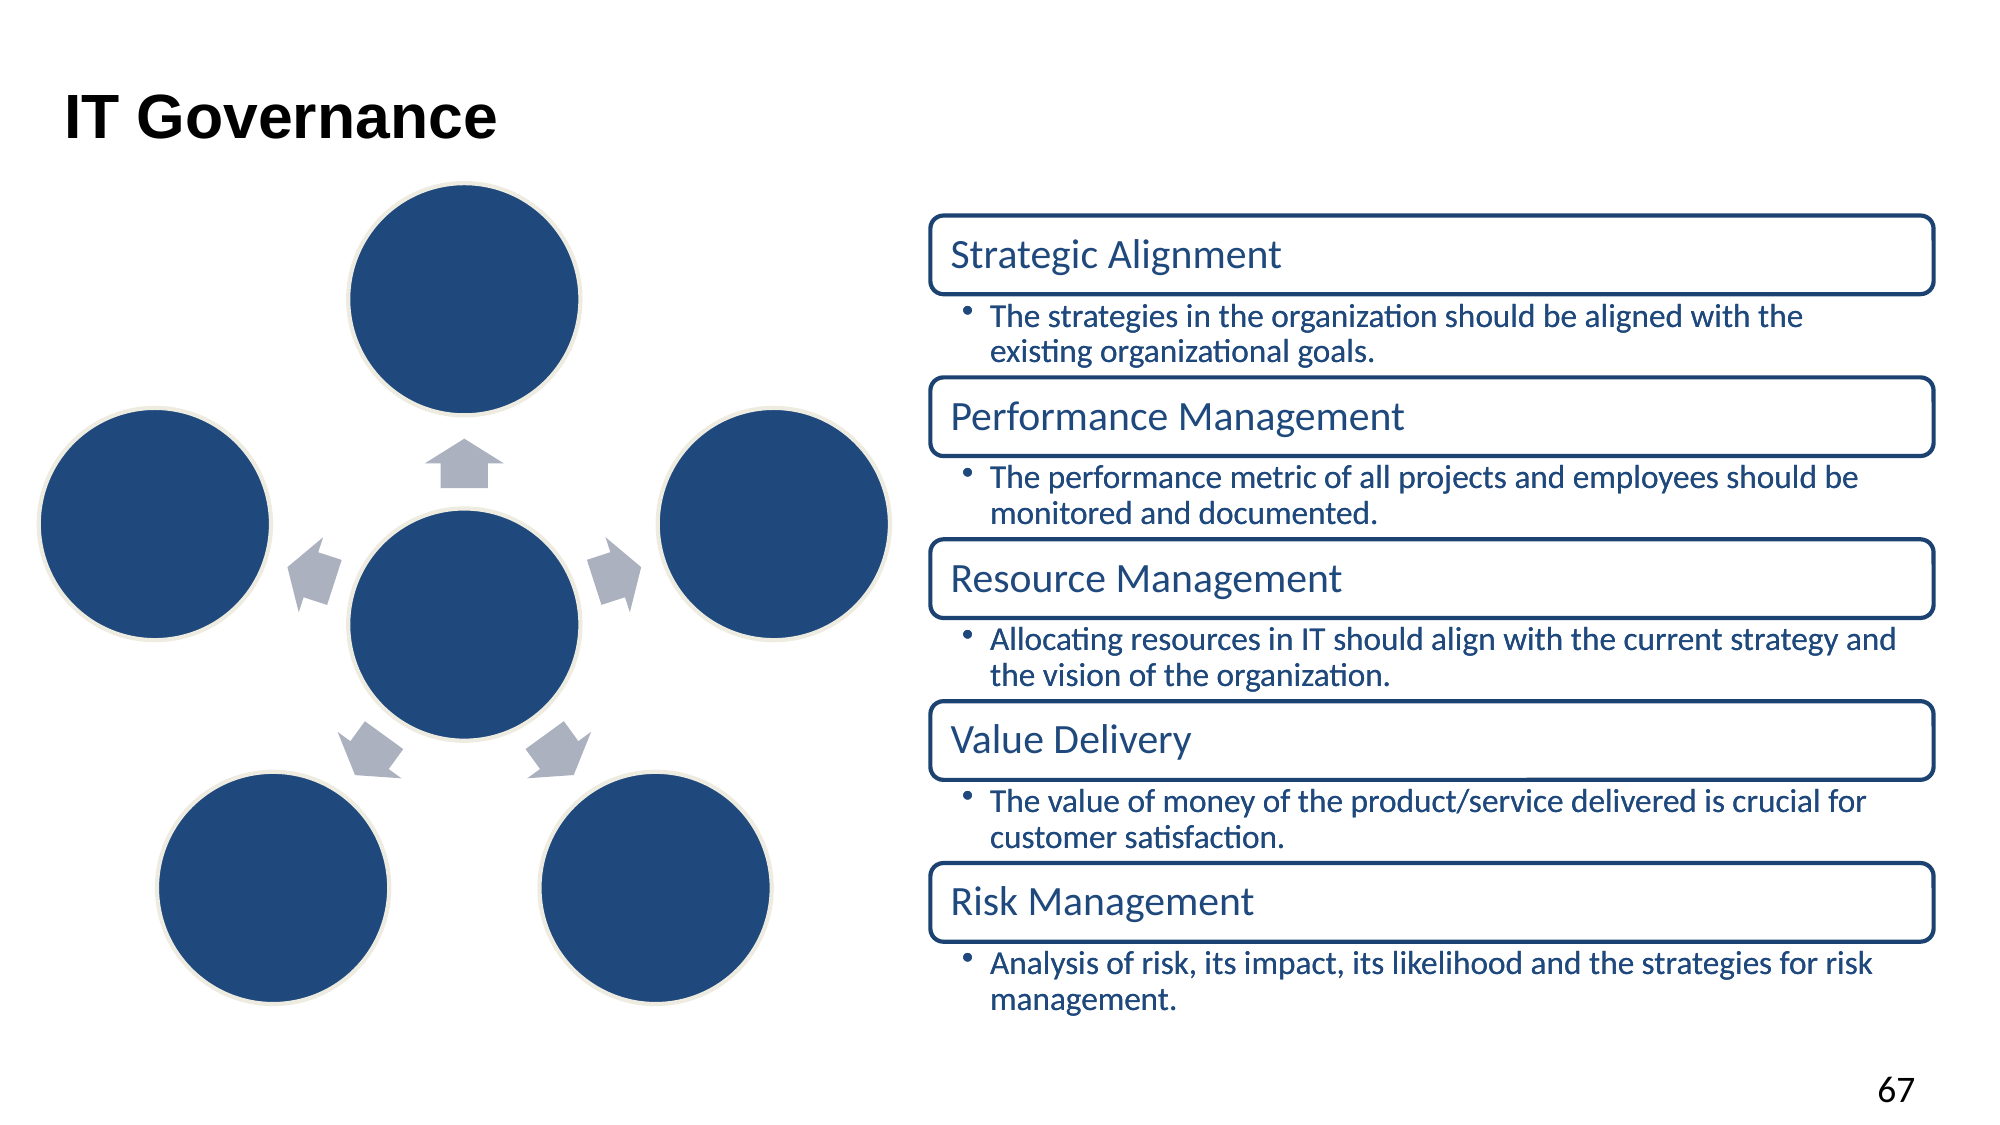

# IT Governance
IT Governance

Strategic Alignment

Performance Management

Resource Management

Value Delivery

Risk Management
Strategic Alignment
The strategies in the organization should be aligned with the existing organizational goals.
Performance Management
The performance metric of all projects and employees should be monitored and documented.
Resource Management
Allocating resources in IT should align with the current strategy and the vision of the organization.
Value Delivery
The value of money of the product/service delivered is crucial for customer satisfaction.
Risk Management
Analysis of risk, its impact, its likelihood and the strategies for risk management.
Strategic Alignment
The strategies in the organization should be aligned with the existing organizational goals.
Performance Management
The performance metric of all projects and employees should be monitored and documented.
Resource Management
Allocating resources in IT should align with the current strategy and the vision of the organization.
Value Delivery
The value of money of the product/service delivered is crucial for customer satisfaction.
Risk Management
Analysis of risk, its impact, its likelihood and the strategies for risk management.
IT Strategy
67